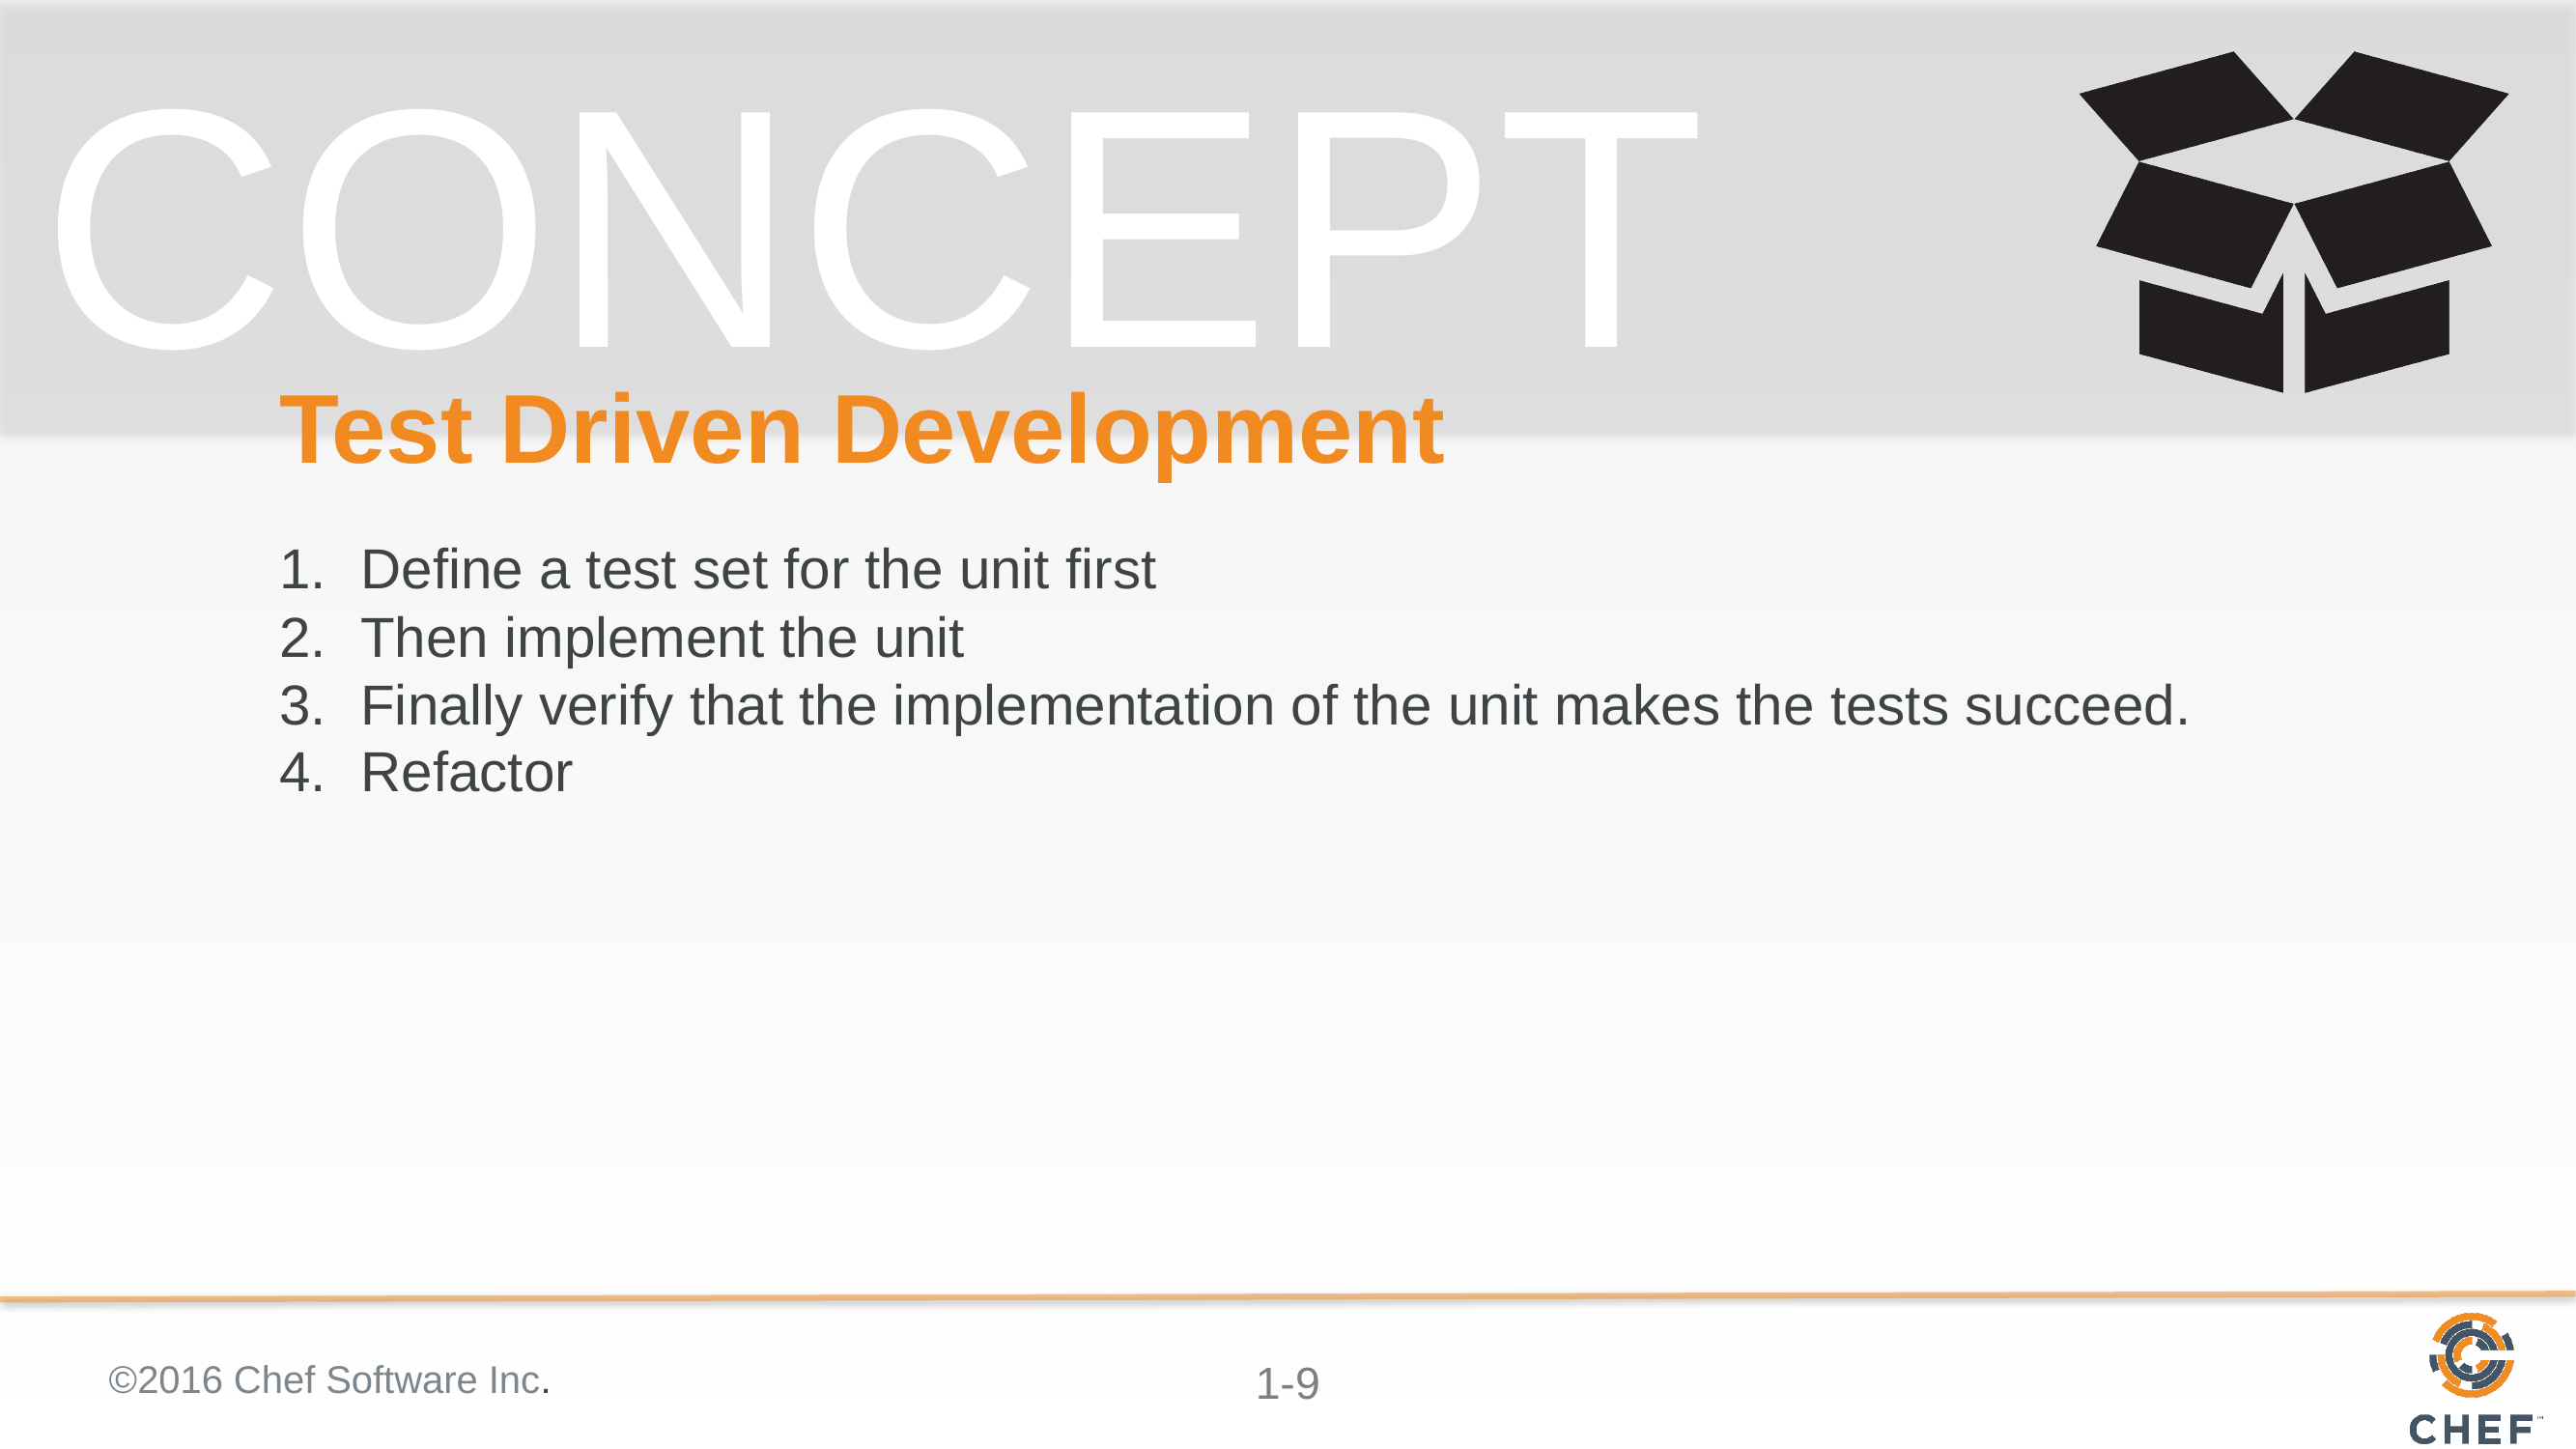

# Test Driven Development
Define a test set for the unit first
Then implement the unit
Finally verify that the implementation of the unit makes the tests succeed.
Refactor